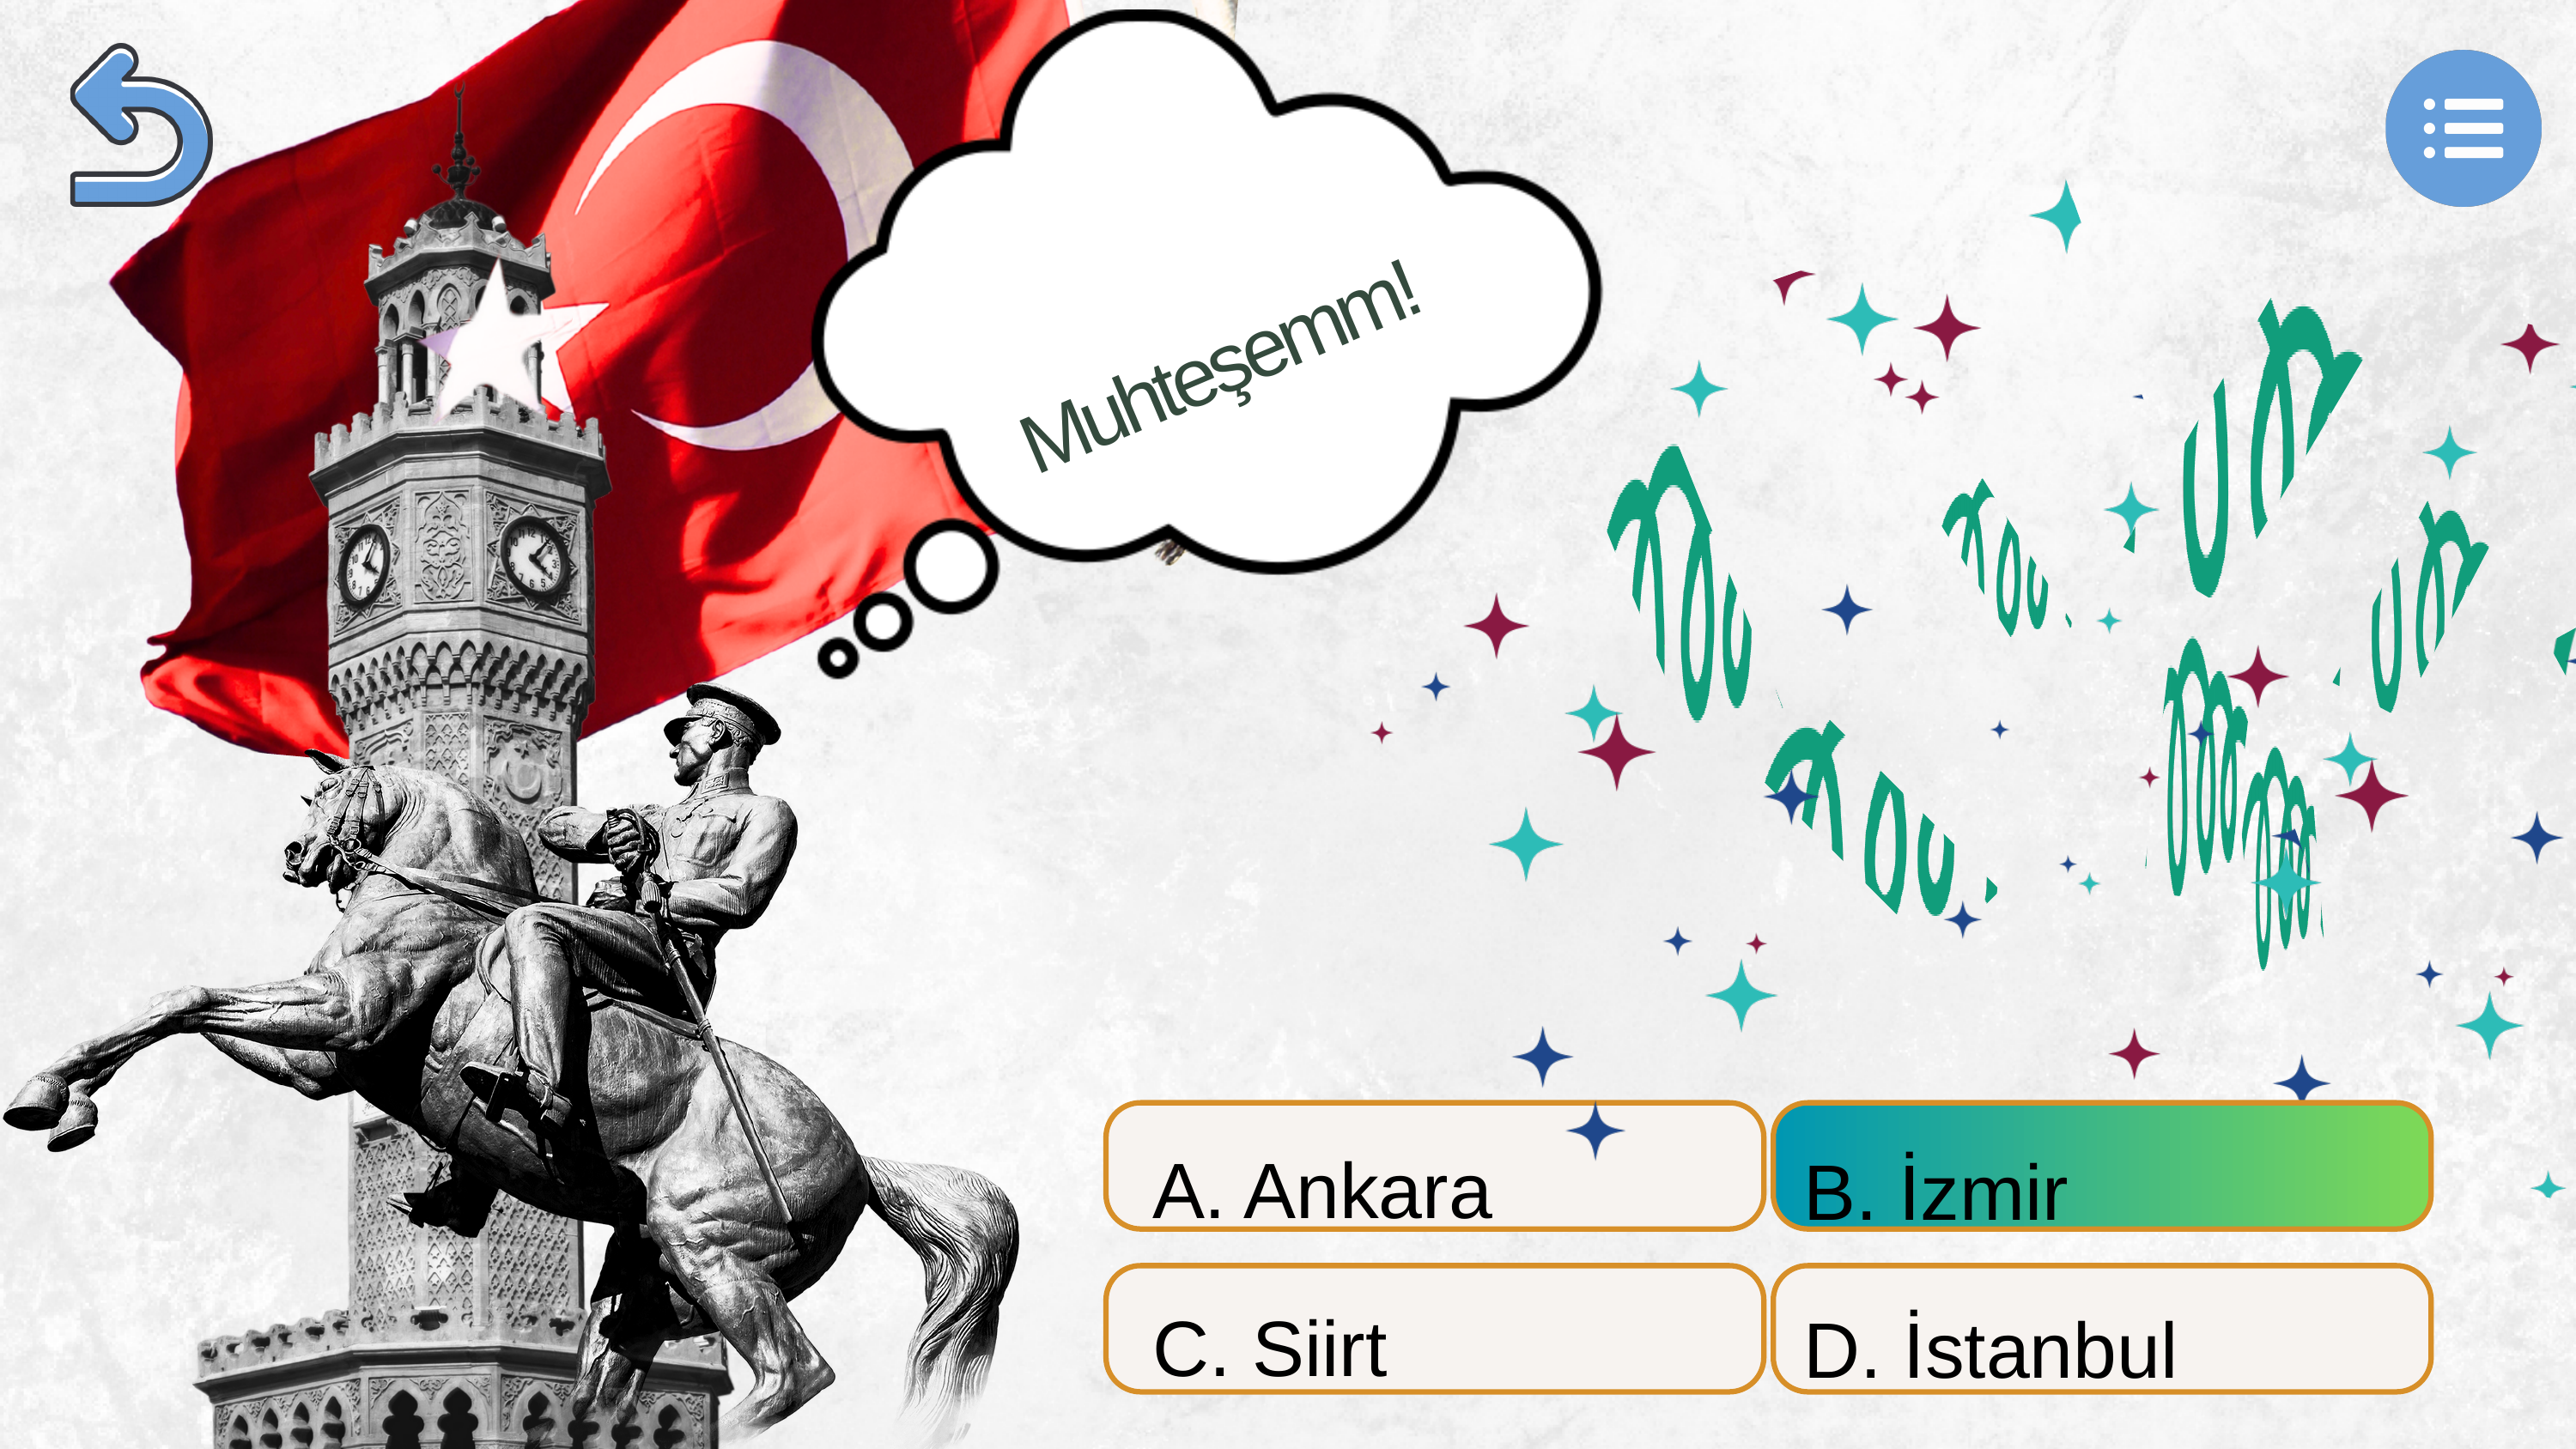

Muhteşemm!

A. Ankara
C. Siirt
B. İzmir
D. İstanbul